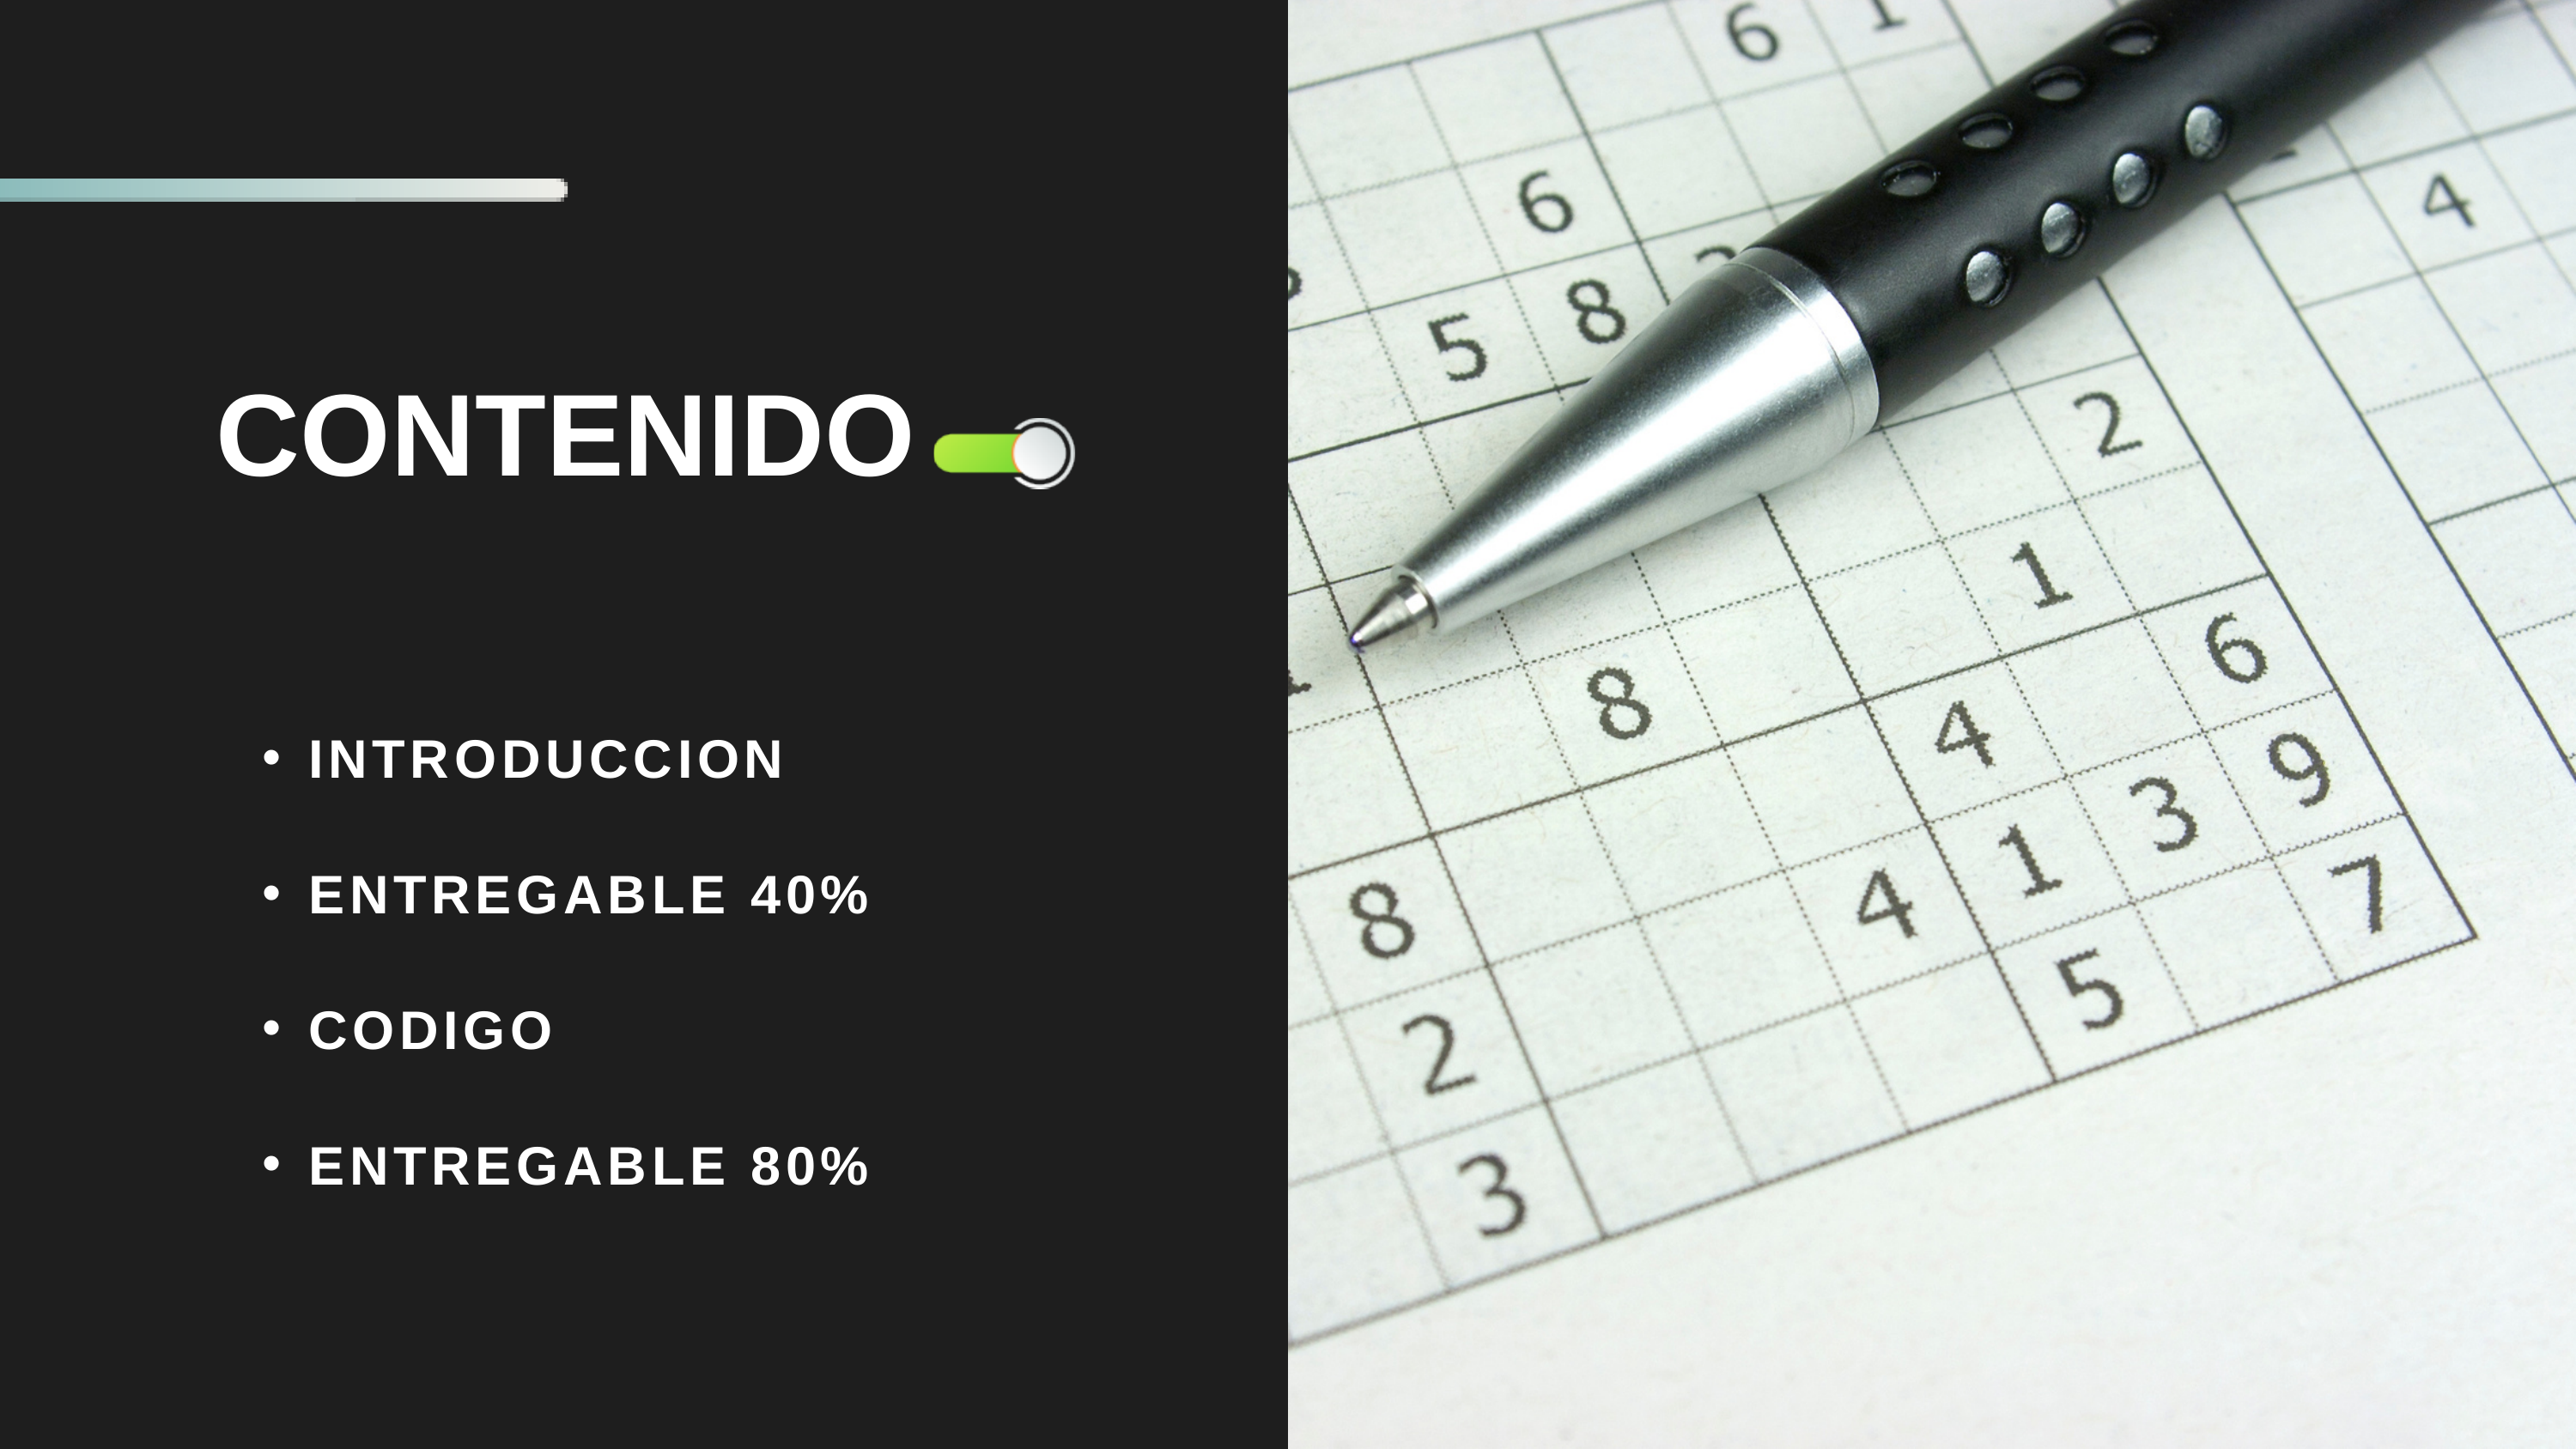

CONTENIDO

INTRODUCCION
ENTREGABLE 40%
CODIGO
ENTREGABLE 80%